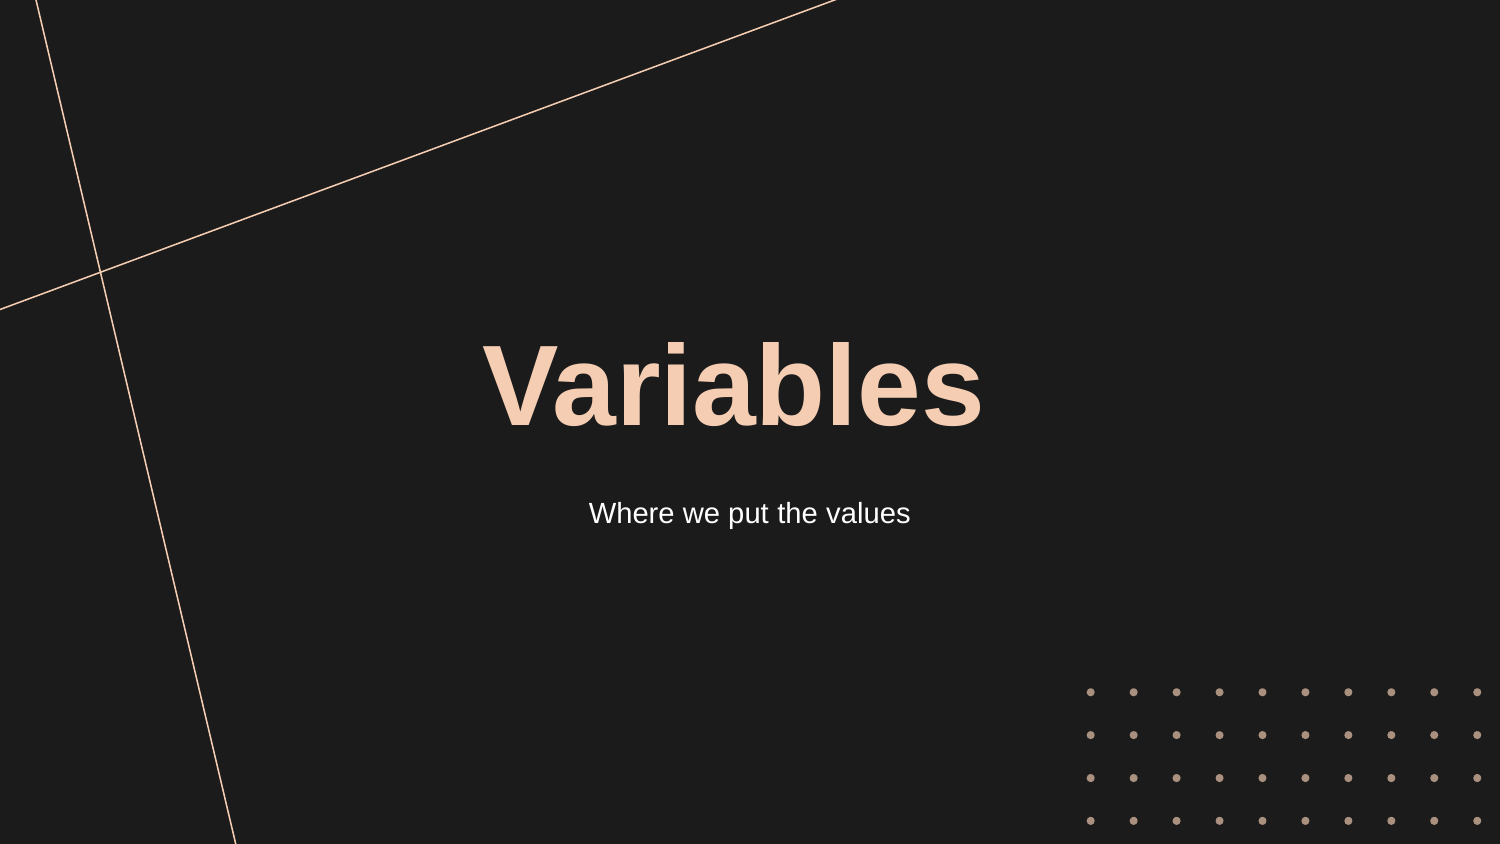

# Variables
Where we put the values